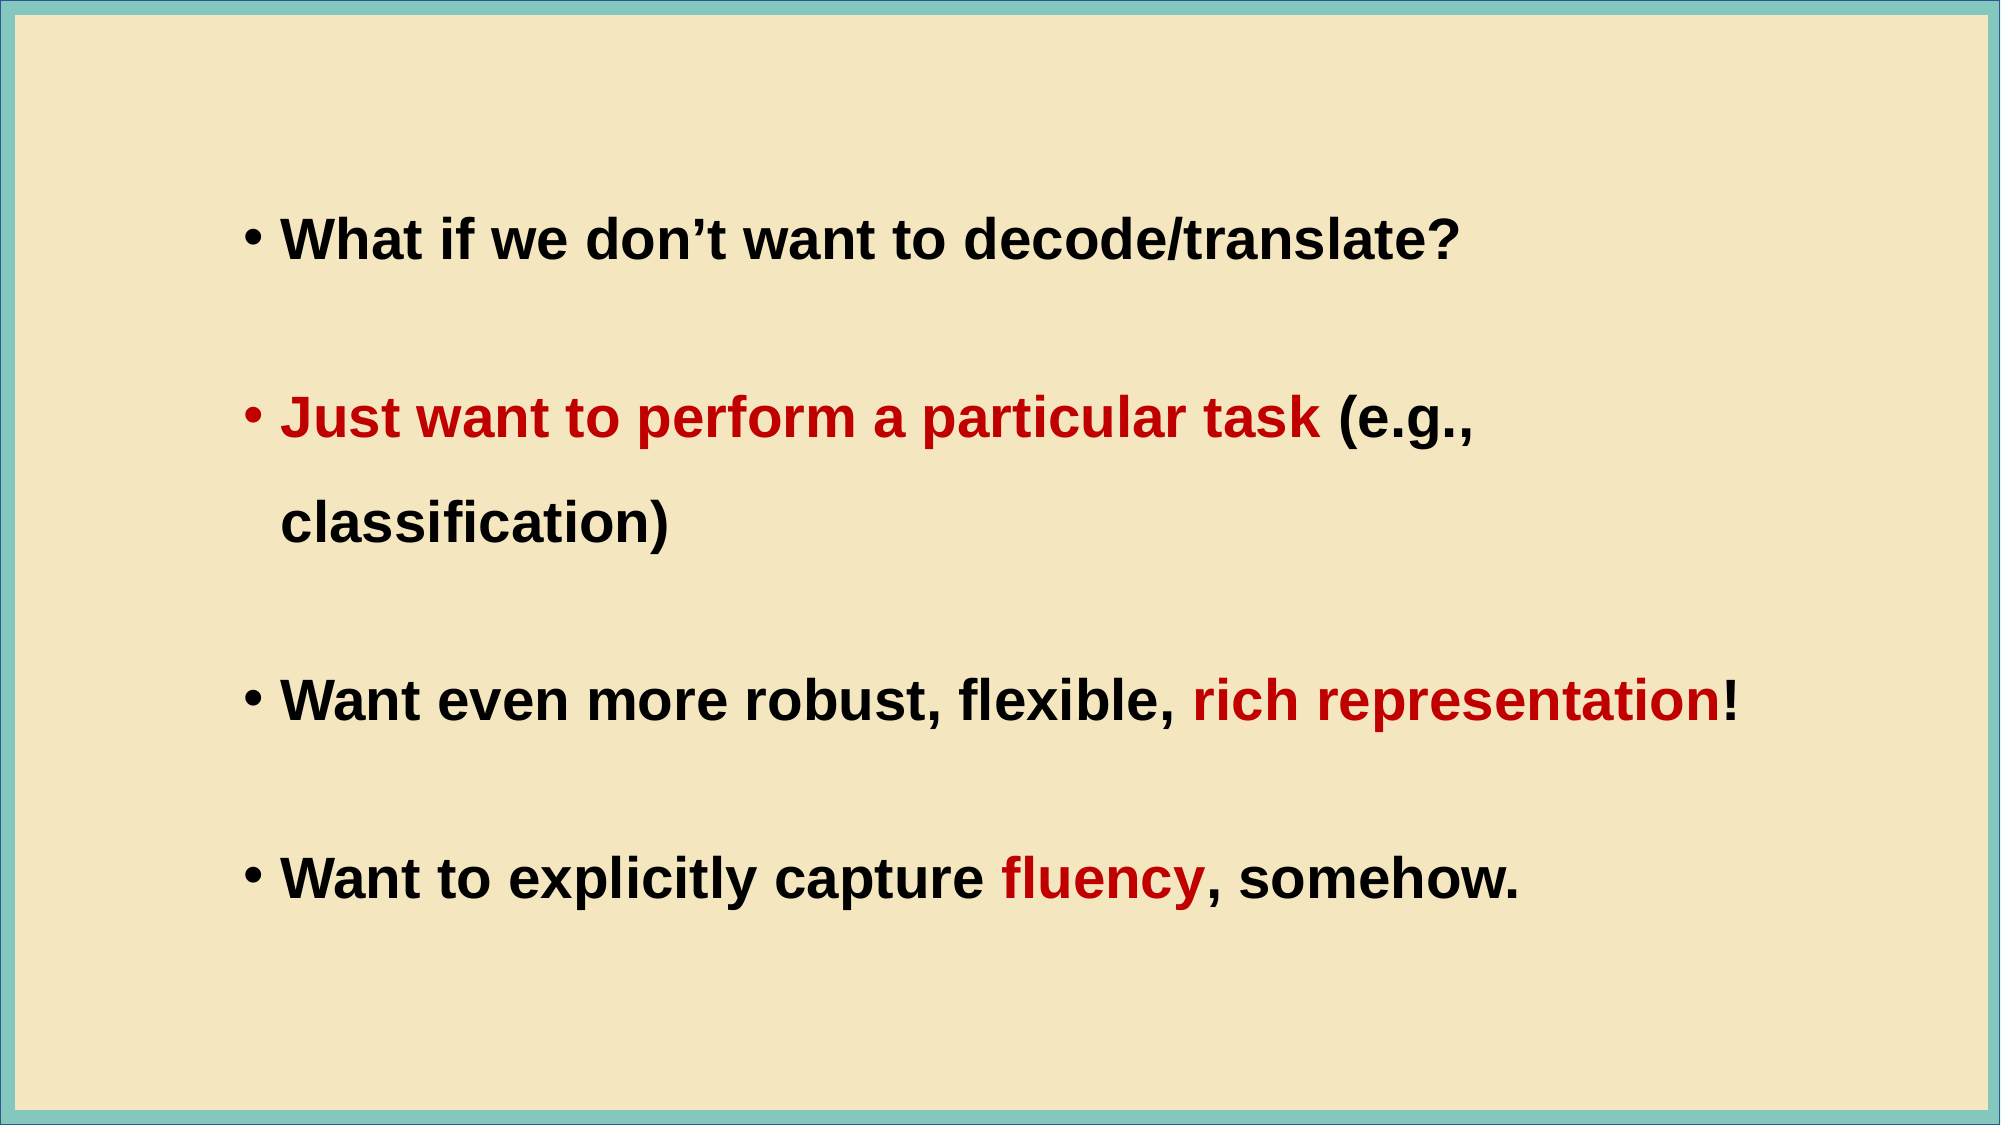

What if we don’t want to decode/translate?
Just want to perform a particular task (e.g., classification)
Want even more robust, flexible, rich representation!
Want to explicitly capture fluency, somehow.